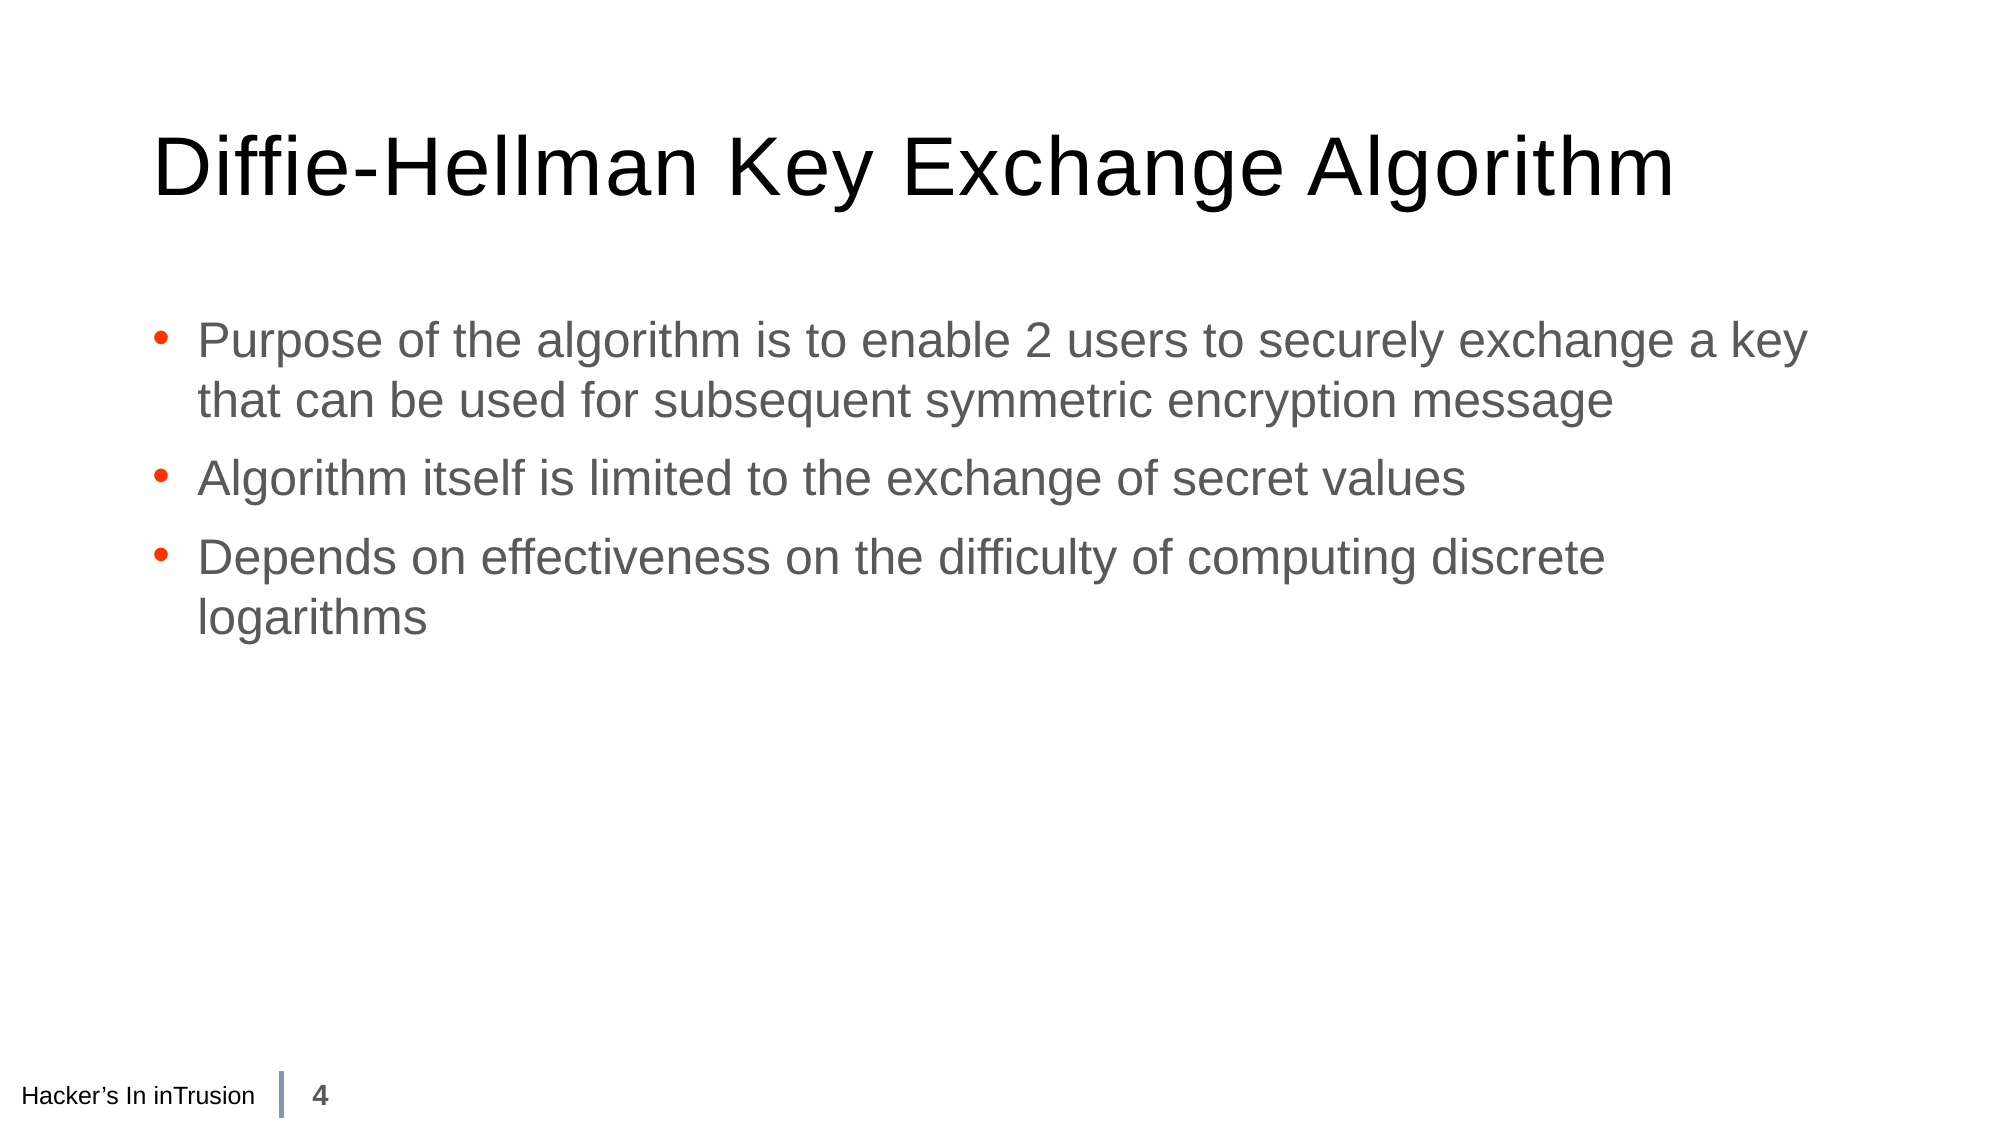

# Diffie-Hellman Key Exchange Algorithm
Purpose of the algorithm is to enable 2 users to securely exchange a key that can be used for subsequent symmetric encryption message
Algorithm itself is limited to the exchange of secret values
Depends on effectiveness on the difficulty of computing discrete logarithms